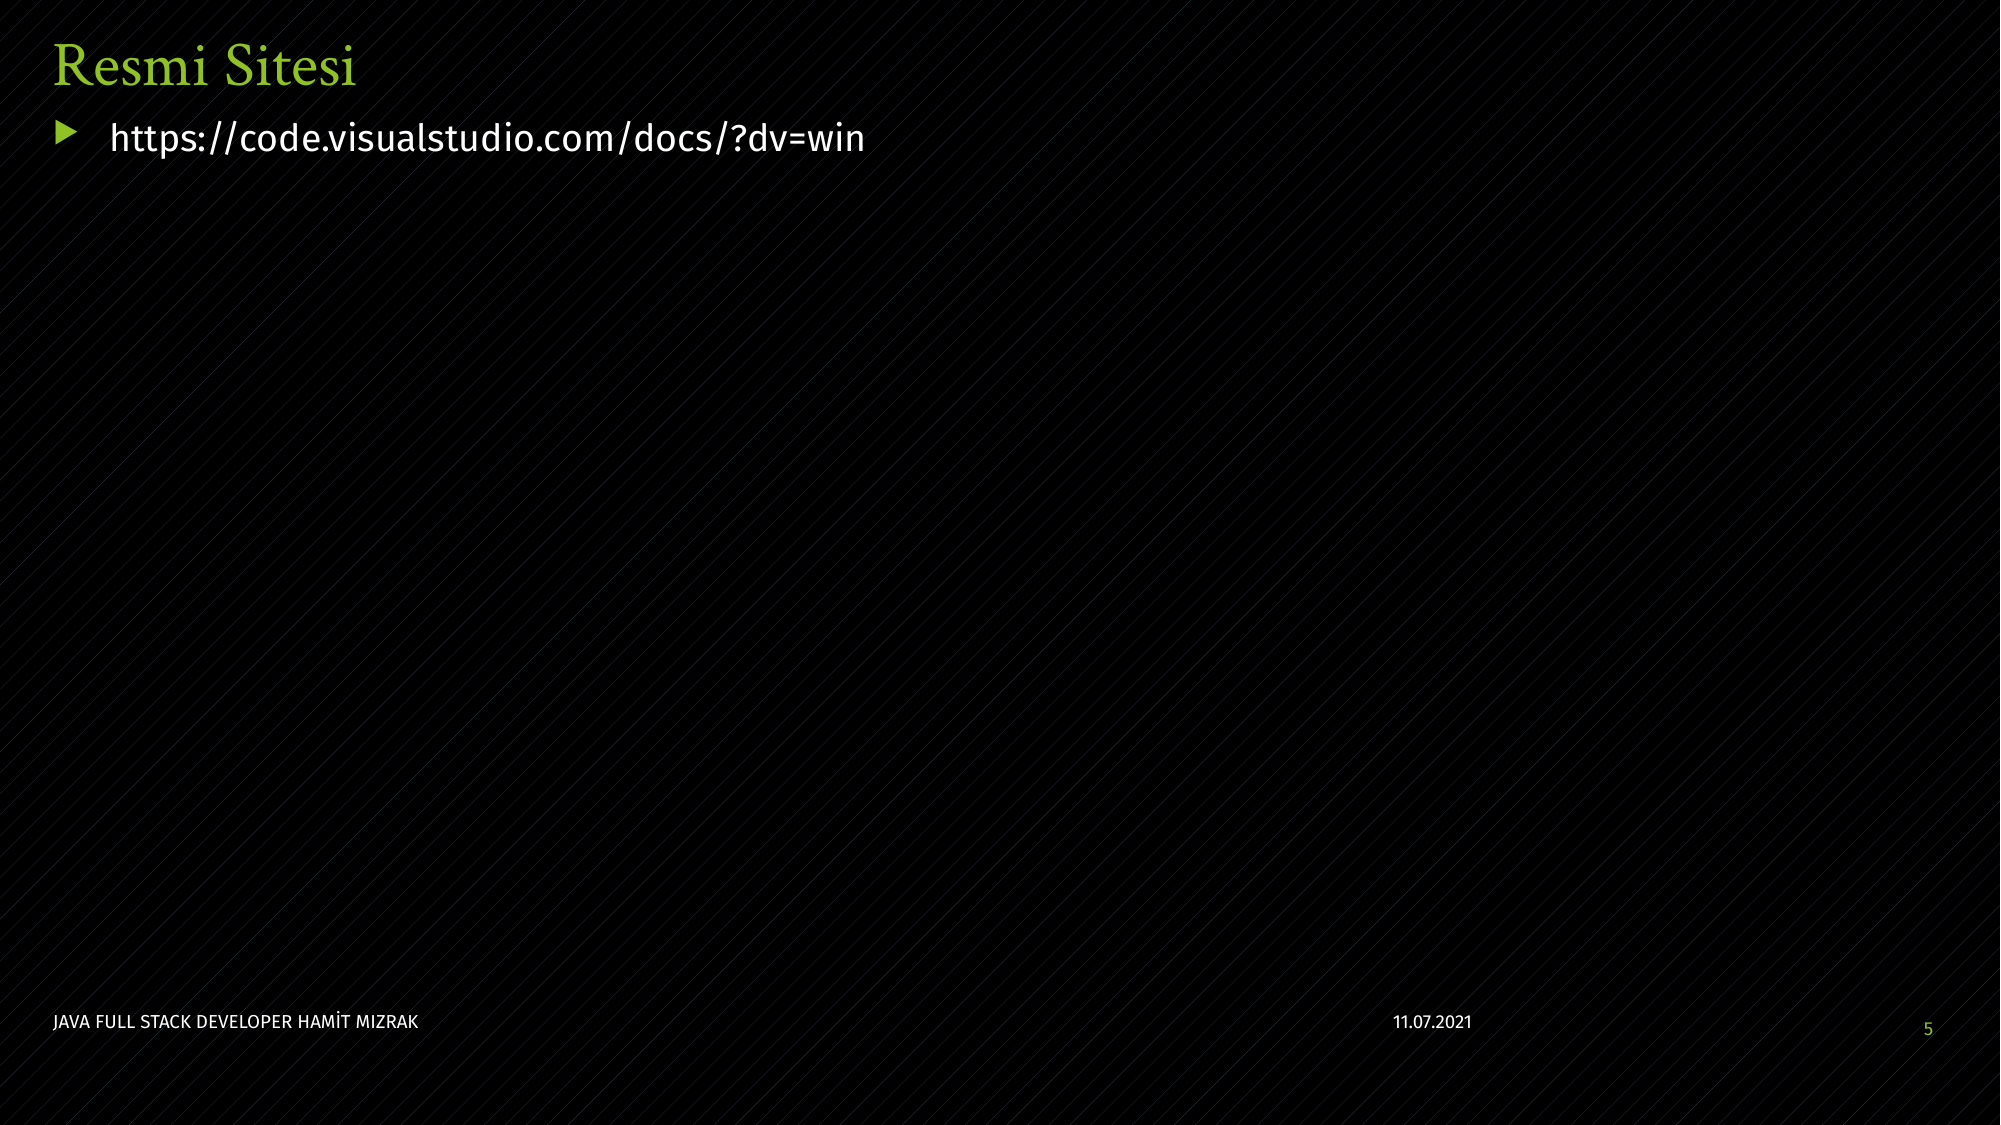

# Resmi Sitesi
https://code.visualstudio.com/docs/?dv=win
JAVA FULL STACK DEVELOPER HAMİT MIZRAK
11.07.2021
5